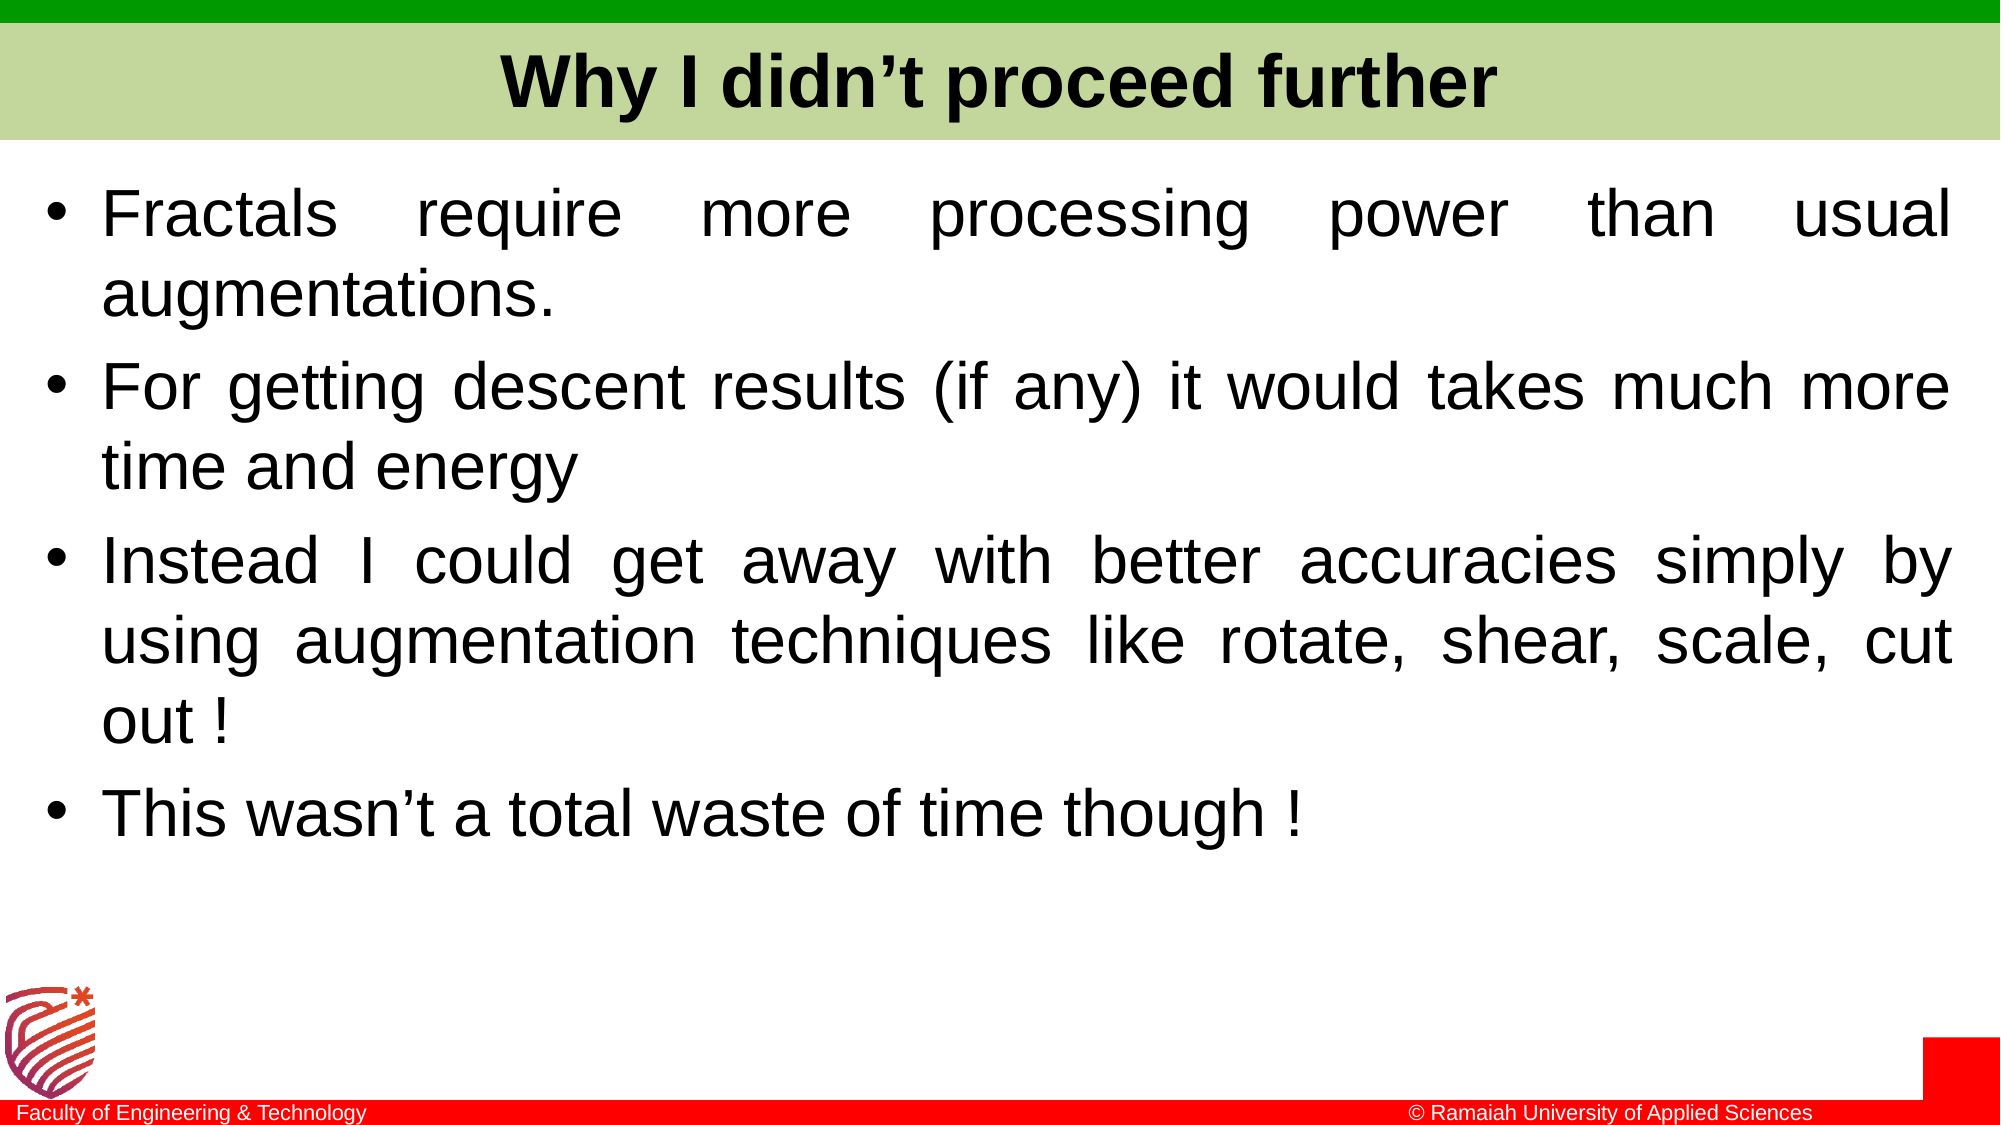

# Why I didn’t proceed further
Fractals require more processing power than usual augmentations.
For getting descent results (if any) it would takes much more time and energy
Instead I could get away with better accuracies simply by using augmentation techniques like rotate, shear, scale, cut out !
This wasn’t a total waste of time though !